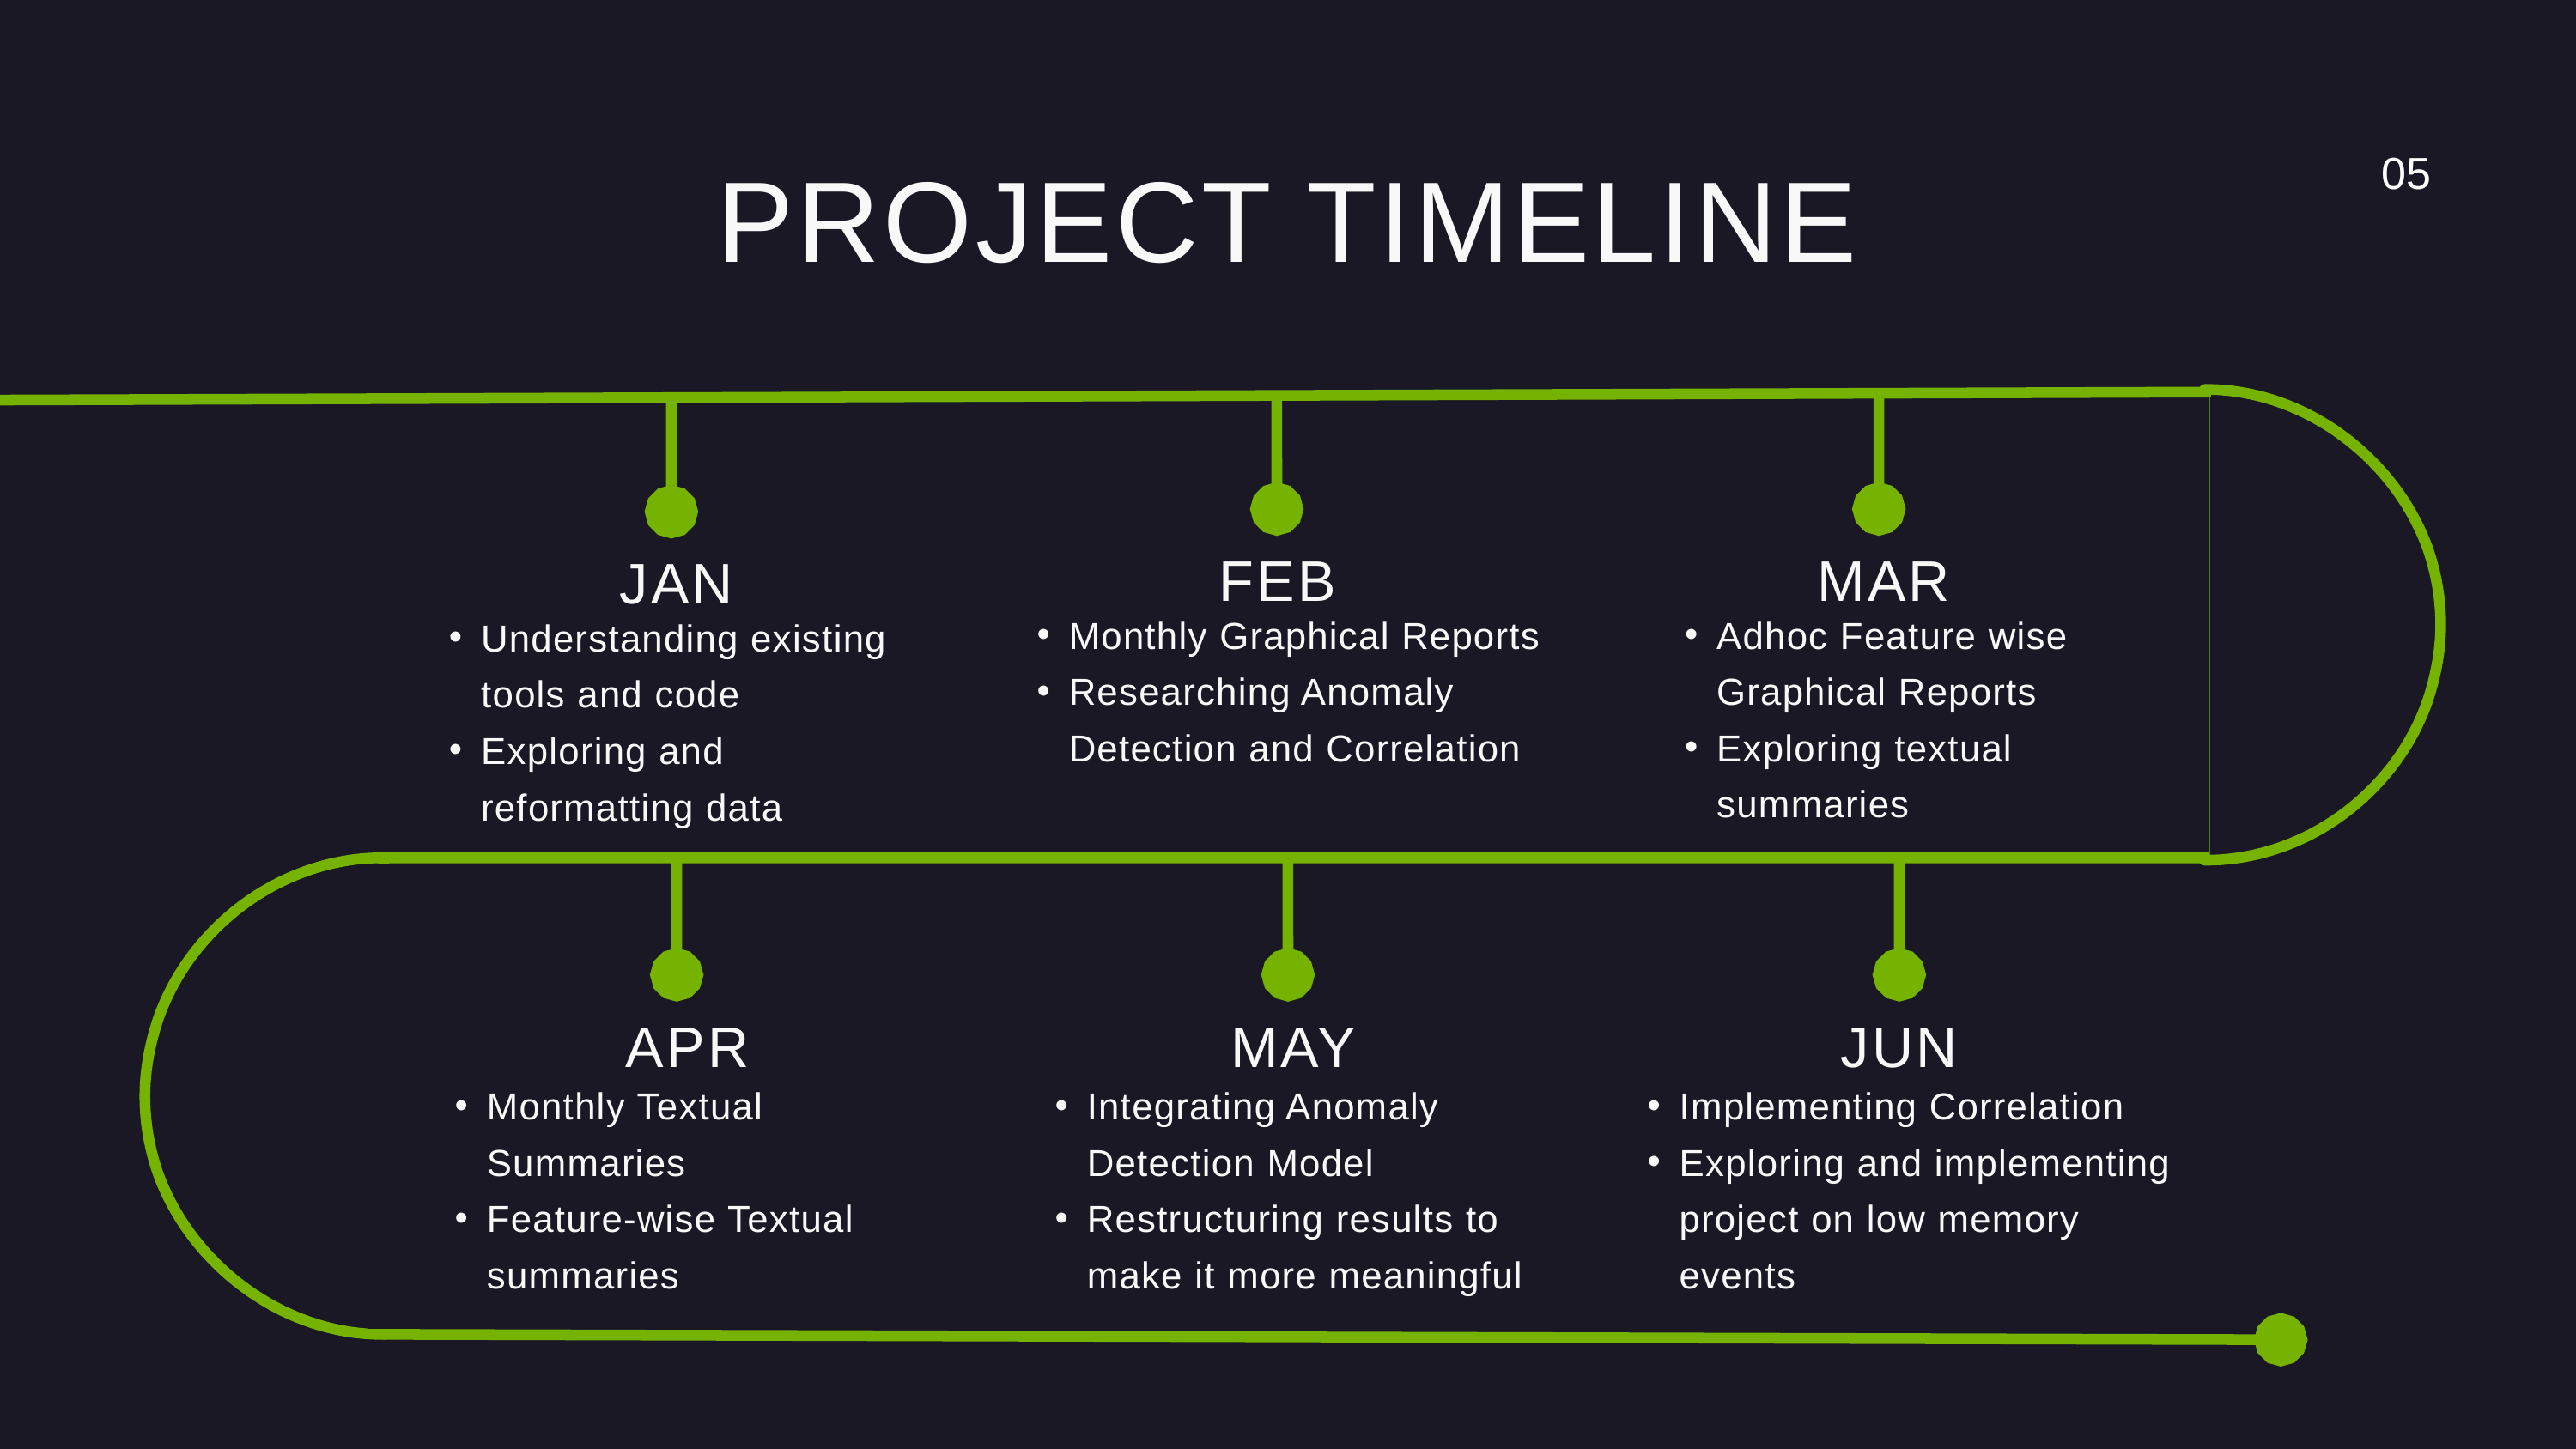

PROJECT TIMELINE
05

FEB
MAR
JAN
Monthly Graphical Reports
Researching Anomaly Detection and Correlation
Adhoc Feature wise Graphical Reports
Exploring textual summaries
Understanding existing tools and code
Exploring and reformatting data

APR
MAY
JUN
Monthly Textual Summaries
Feature-wise Textual summaries
Integrating Anomaly Detection Model
Restructuring results to make it more meaningful
Implementing Correlation
Exploring and implementing project on low memory events